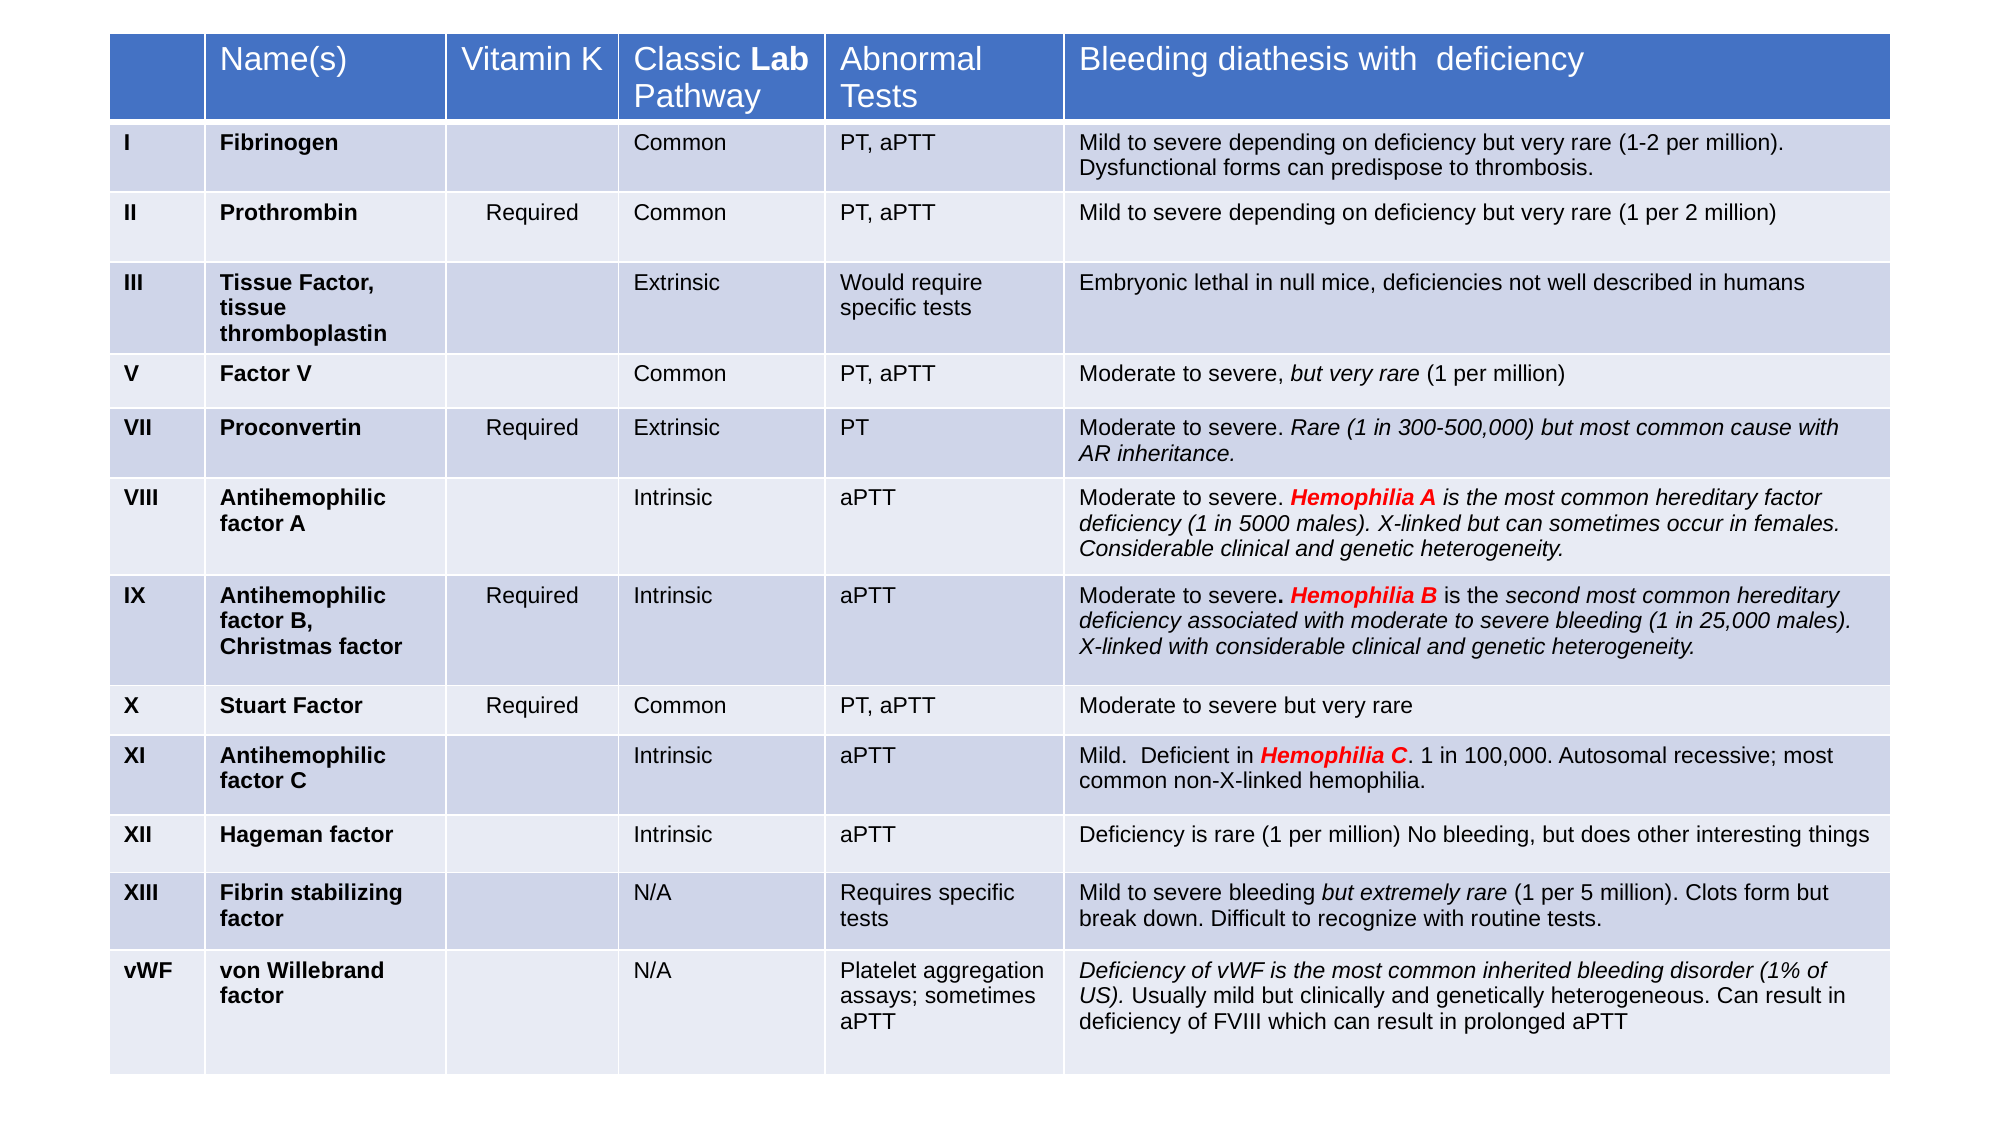

|  | Name(s) | Vitamin K | Classic Lab Pathway | Abnormal Tests | Bleeding diathesis with deficiency |
| --- | --- | --- | --- | --- | --- |
| I | Fibrinogen |  | Common | PT, aPTT | Mild to severe depending on deficiency but very rare (1-2 per million). Dysfunctional forms can predispose to thrombosis. |
| II | Prothrombin | Required | Common | PT, aPTT | Mild to severe depending on deficiency but very rare (1 per 2 million) |
| III | Tissue Factor, tissue thromboplastin |  | Extrinsic | Would require specific tests | Embryonic lethal in null mice, deficiencies not well described in humans |
| V | Factor V |  | Common | PT, aPTT | Moderate to severe, but very rare (1 per million) |
| VII | Proconvertin | Required | Extrinsic | PT | Moderate to severe. Rare (1 in 300-500,000) but most common cause with AR inheritance. |
| VIII | Antihemophilic factor A |  | Intrinsic | aPTT | Moderate to severe. Hemophilia A is the most common hereditary factor deficiency (1 in 5000 males). X-linked but can sometimes occur in females. Considerable clinical and genetic heterogeneity. |
| IX | Antihemophilic factor B, Christmas factor | Required | Intrinsic | aPTT | Moderate to severe. Hemophilia B is the second most common hereditary deficiency associated with moderate to severe bleeding (1 in 25,000 males). X-linked with considerable clinical and genetic heterogeneity. |
| X | Stuart Factor | Required | Common | PT, aPTT | Moderate to severe but very rare |
| XI | Antihemophilic factor C |  | Intrinsic | aPTT | Mild. Deficient in Hemophilia C. 1 in 100,000. Autosomal recessive; most common non-X-linked hemophilia. |
| XII | Hageman factor |  | Intrinsic | aPTT | Deficiency is rare (1 per million) No bleeding, but does other interesting things |
| XIII | Fibrin stabilizing factor |  | N/A | Requires specific tests | Mild to severe bleeding but extremely rare (1 per 5 million). Clots form but break down. Difficult to recognize with routine tests. |
| vWF | von Willebrand factor |  | N/A | Platelet aggregation assays; sometimes aPTT | Deficiency of vWF is the most common inherited bleeding disorder (1% of US). Usually mild but clinically and genetically heterogeneous. Can result in deficiency of FVIII which can result in prolonged aPTT |